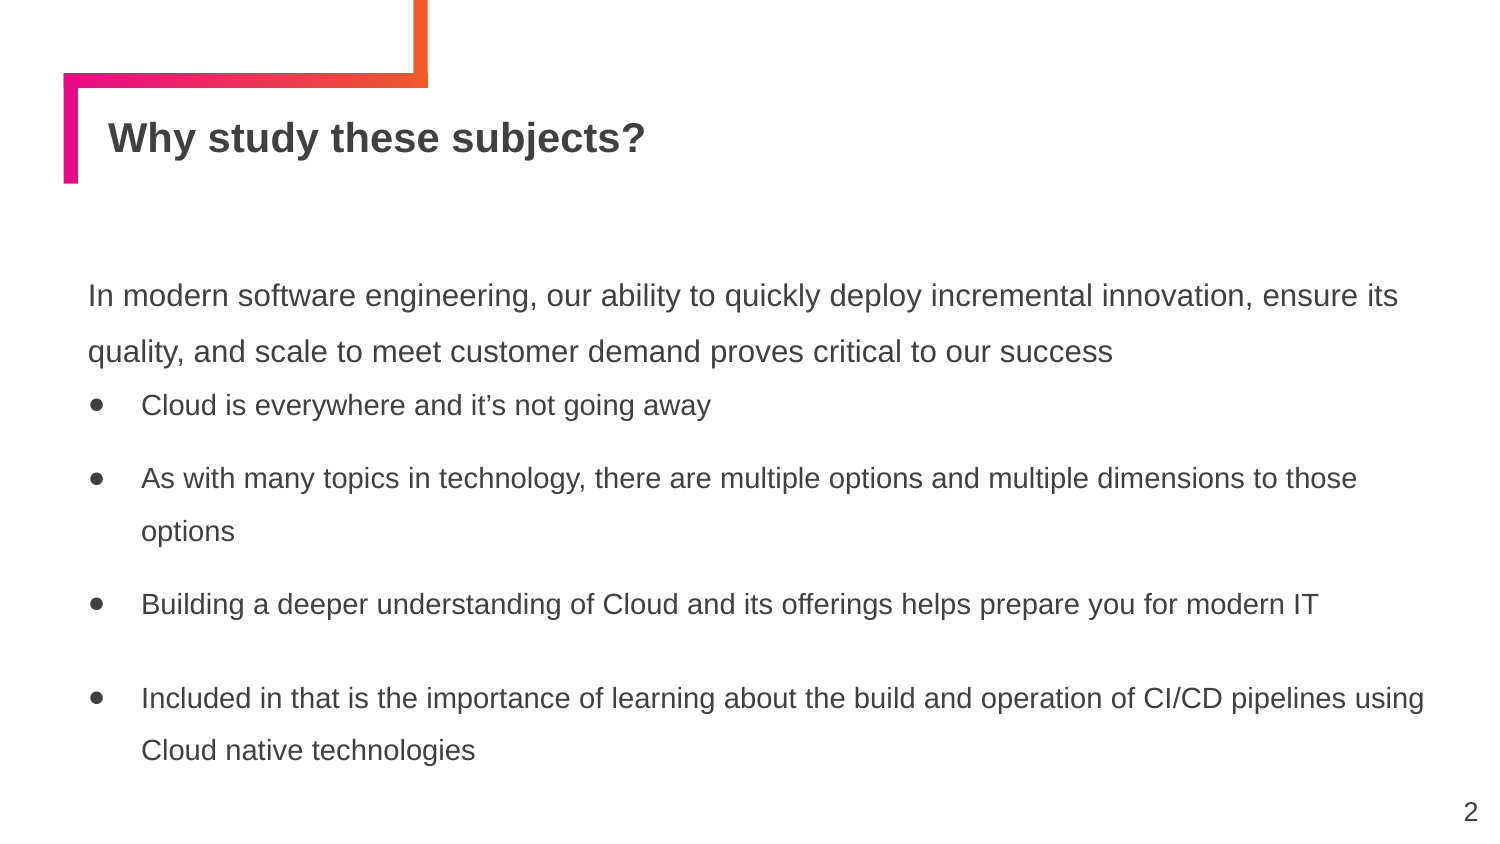

# Why study these subjects?

In modern software engineering, our ability to quickly deploy incremental innovation, ensure its quality, and scale to meet customer demand proves critical to our success
Cloud is everywhere and it’s not going away
As with many topics in technology, there are multiple options and multiple dimensions to those options
Building a deeper understanding of Cloud and its offerings helps prepare you for modern IT
Included in that is the importance of learning about the build and operation of CI/CD pipelines using Cloud native technologies
2